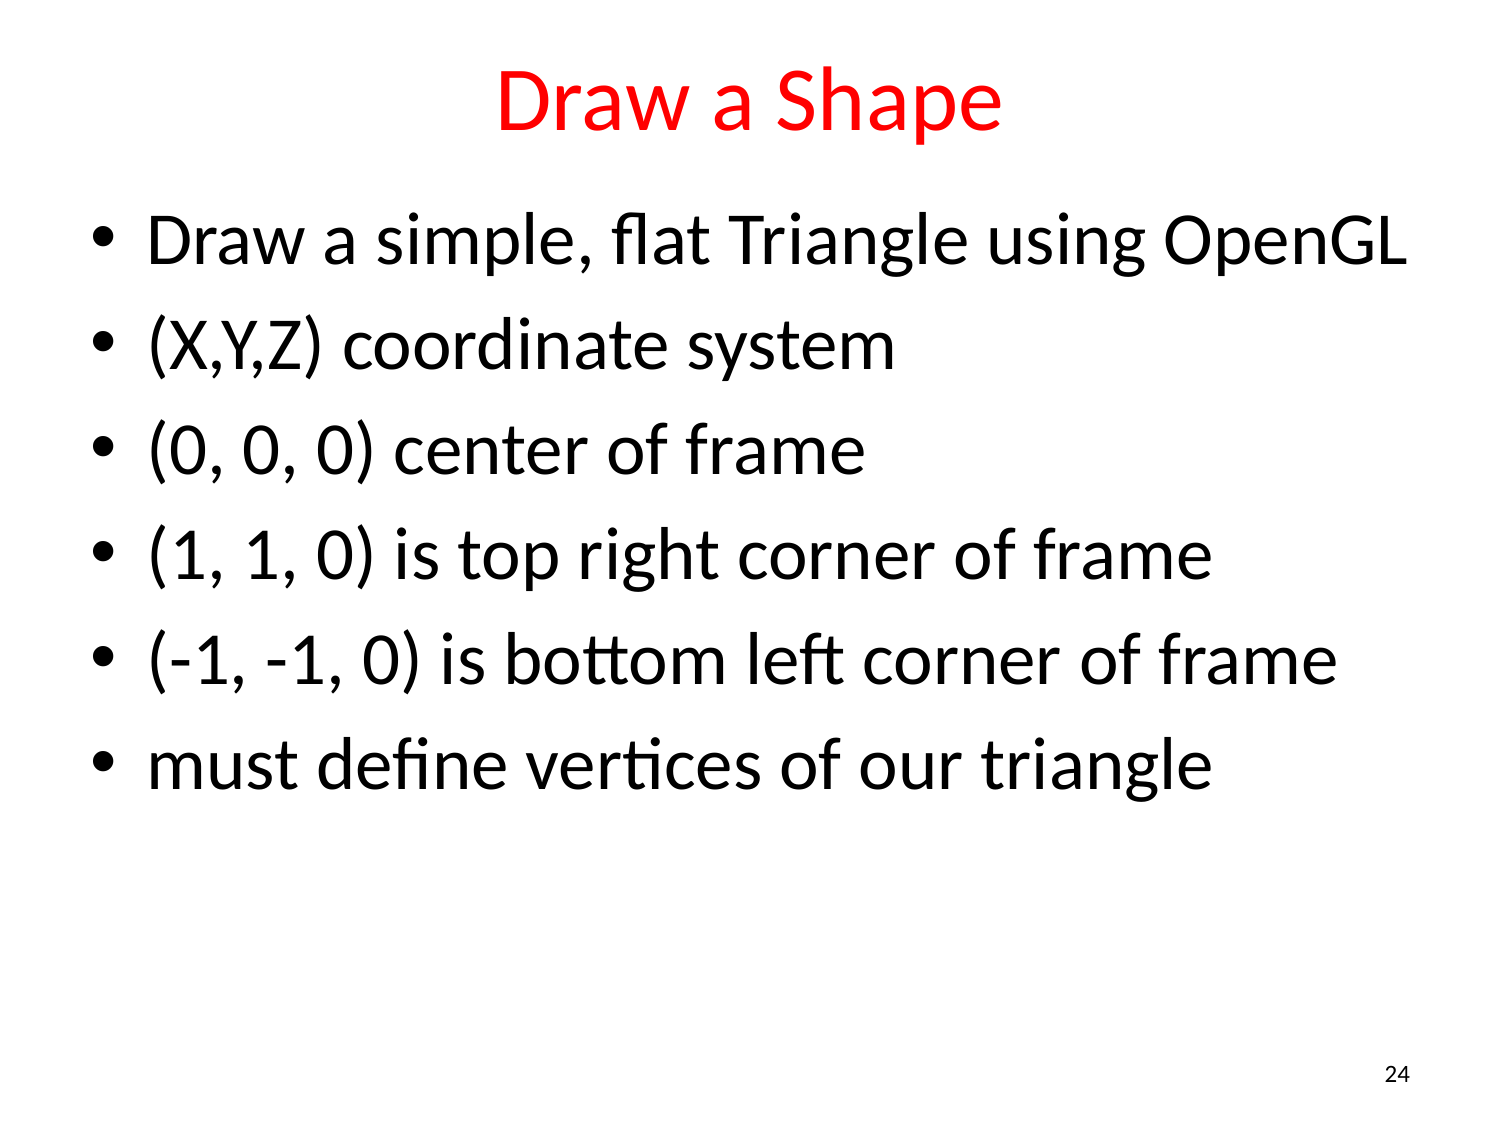

# Draw a Shape
Draw a simple, flat Triangle using OpenGL
(X,Y,Z) coordinate system
(0, 0, 0) center of frame
(1, 1, 0) is top right corner of frame
(-1, -1, 0) is bottom left corner of frame
must define vertices of our triangle

24